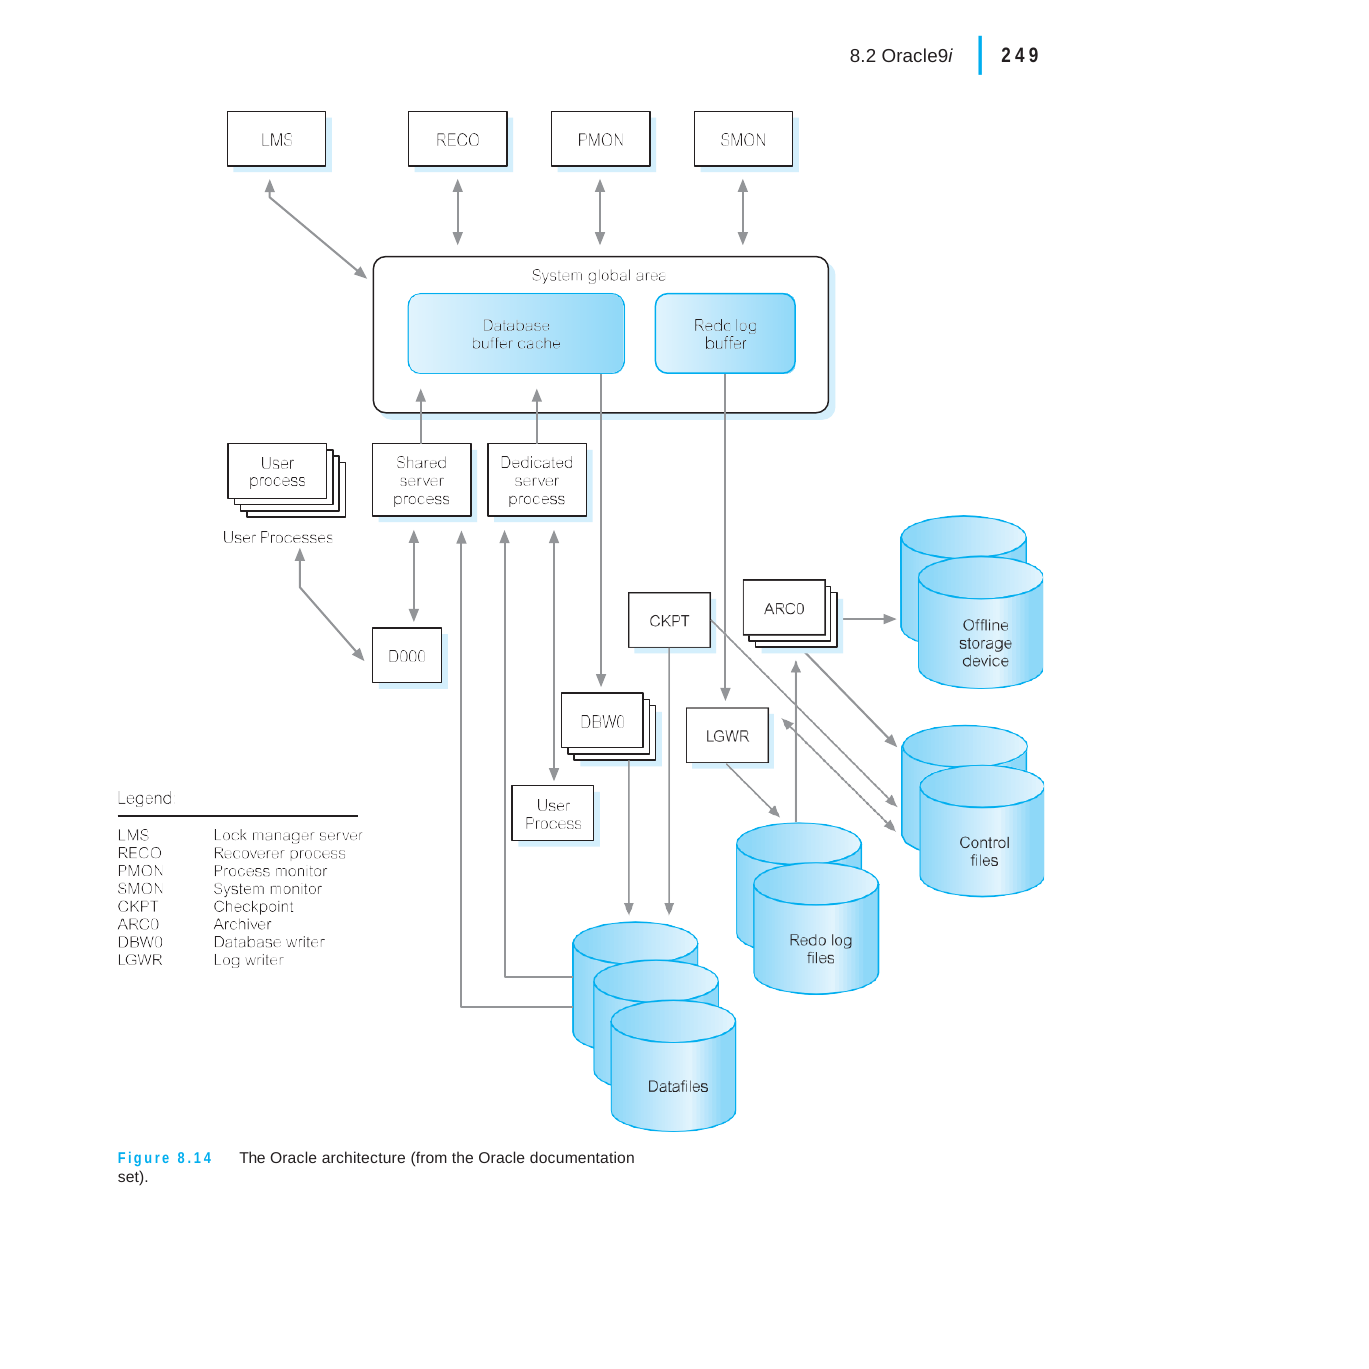

|
249
8.2 Oracle9i

Figure 8.14	The Oracle architecture (from the Oracle documentation set).